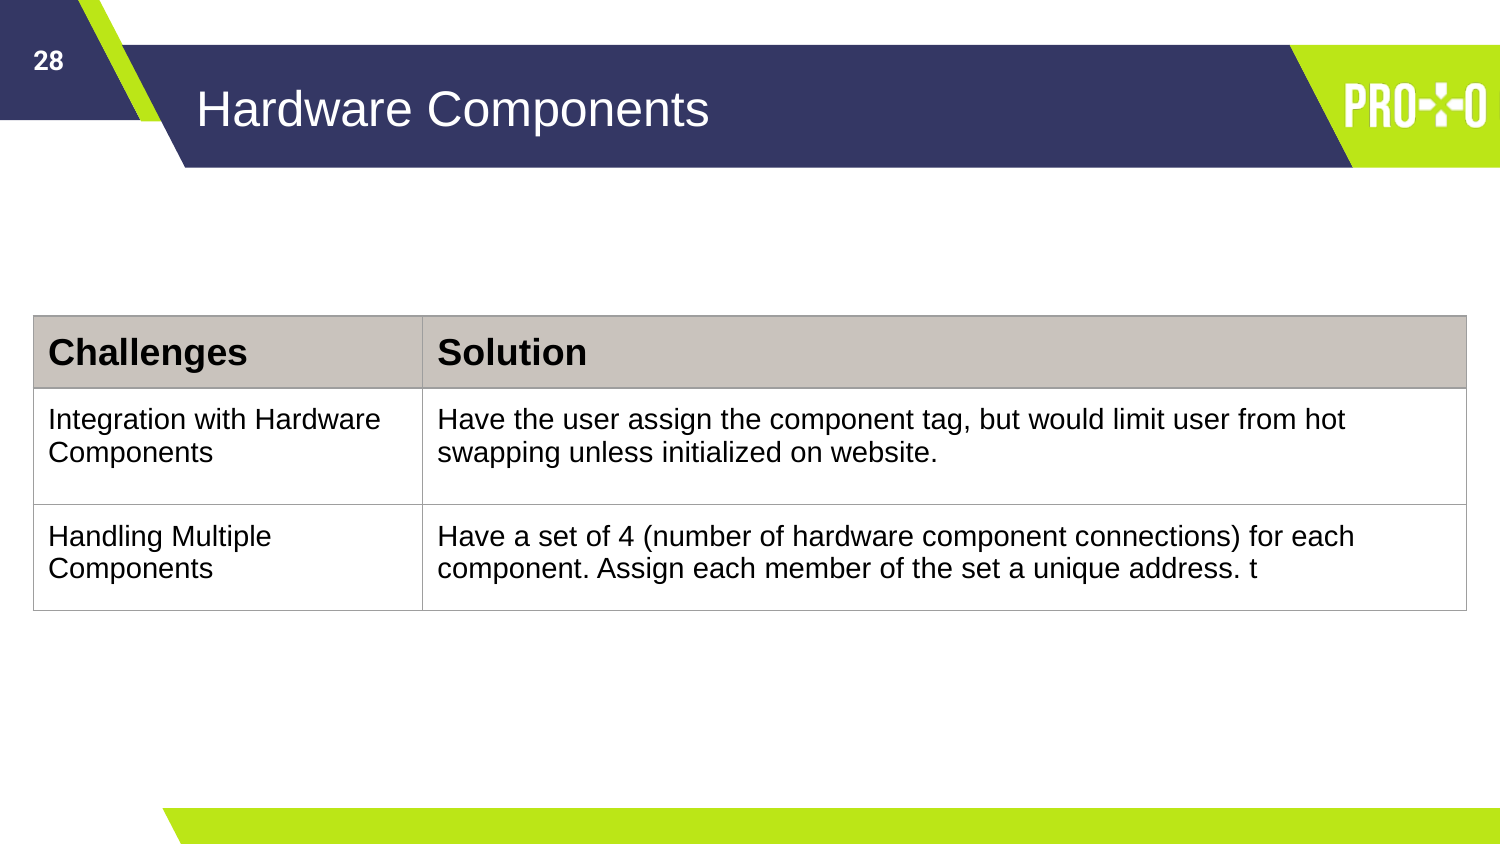

28
# Hardware Components
| Challenges | Solution |
| --- | --- |
| Integration with Hardware Components | Have the user assign the component tag, but would limit user from hot swapping unless initialized on website. |
| Handling Multiple Components | Have a set of 4 (number of hardware component connections) for each component. Assign each member of the set a unique address. t |